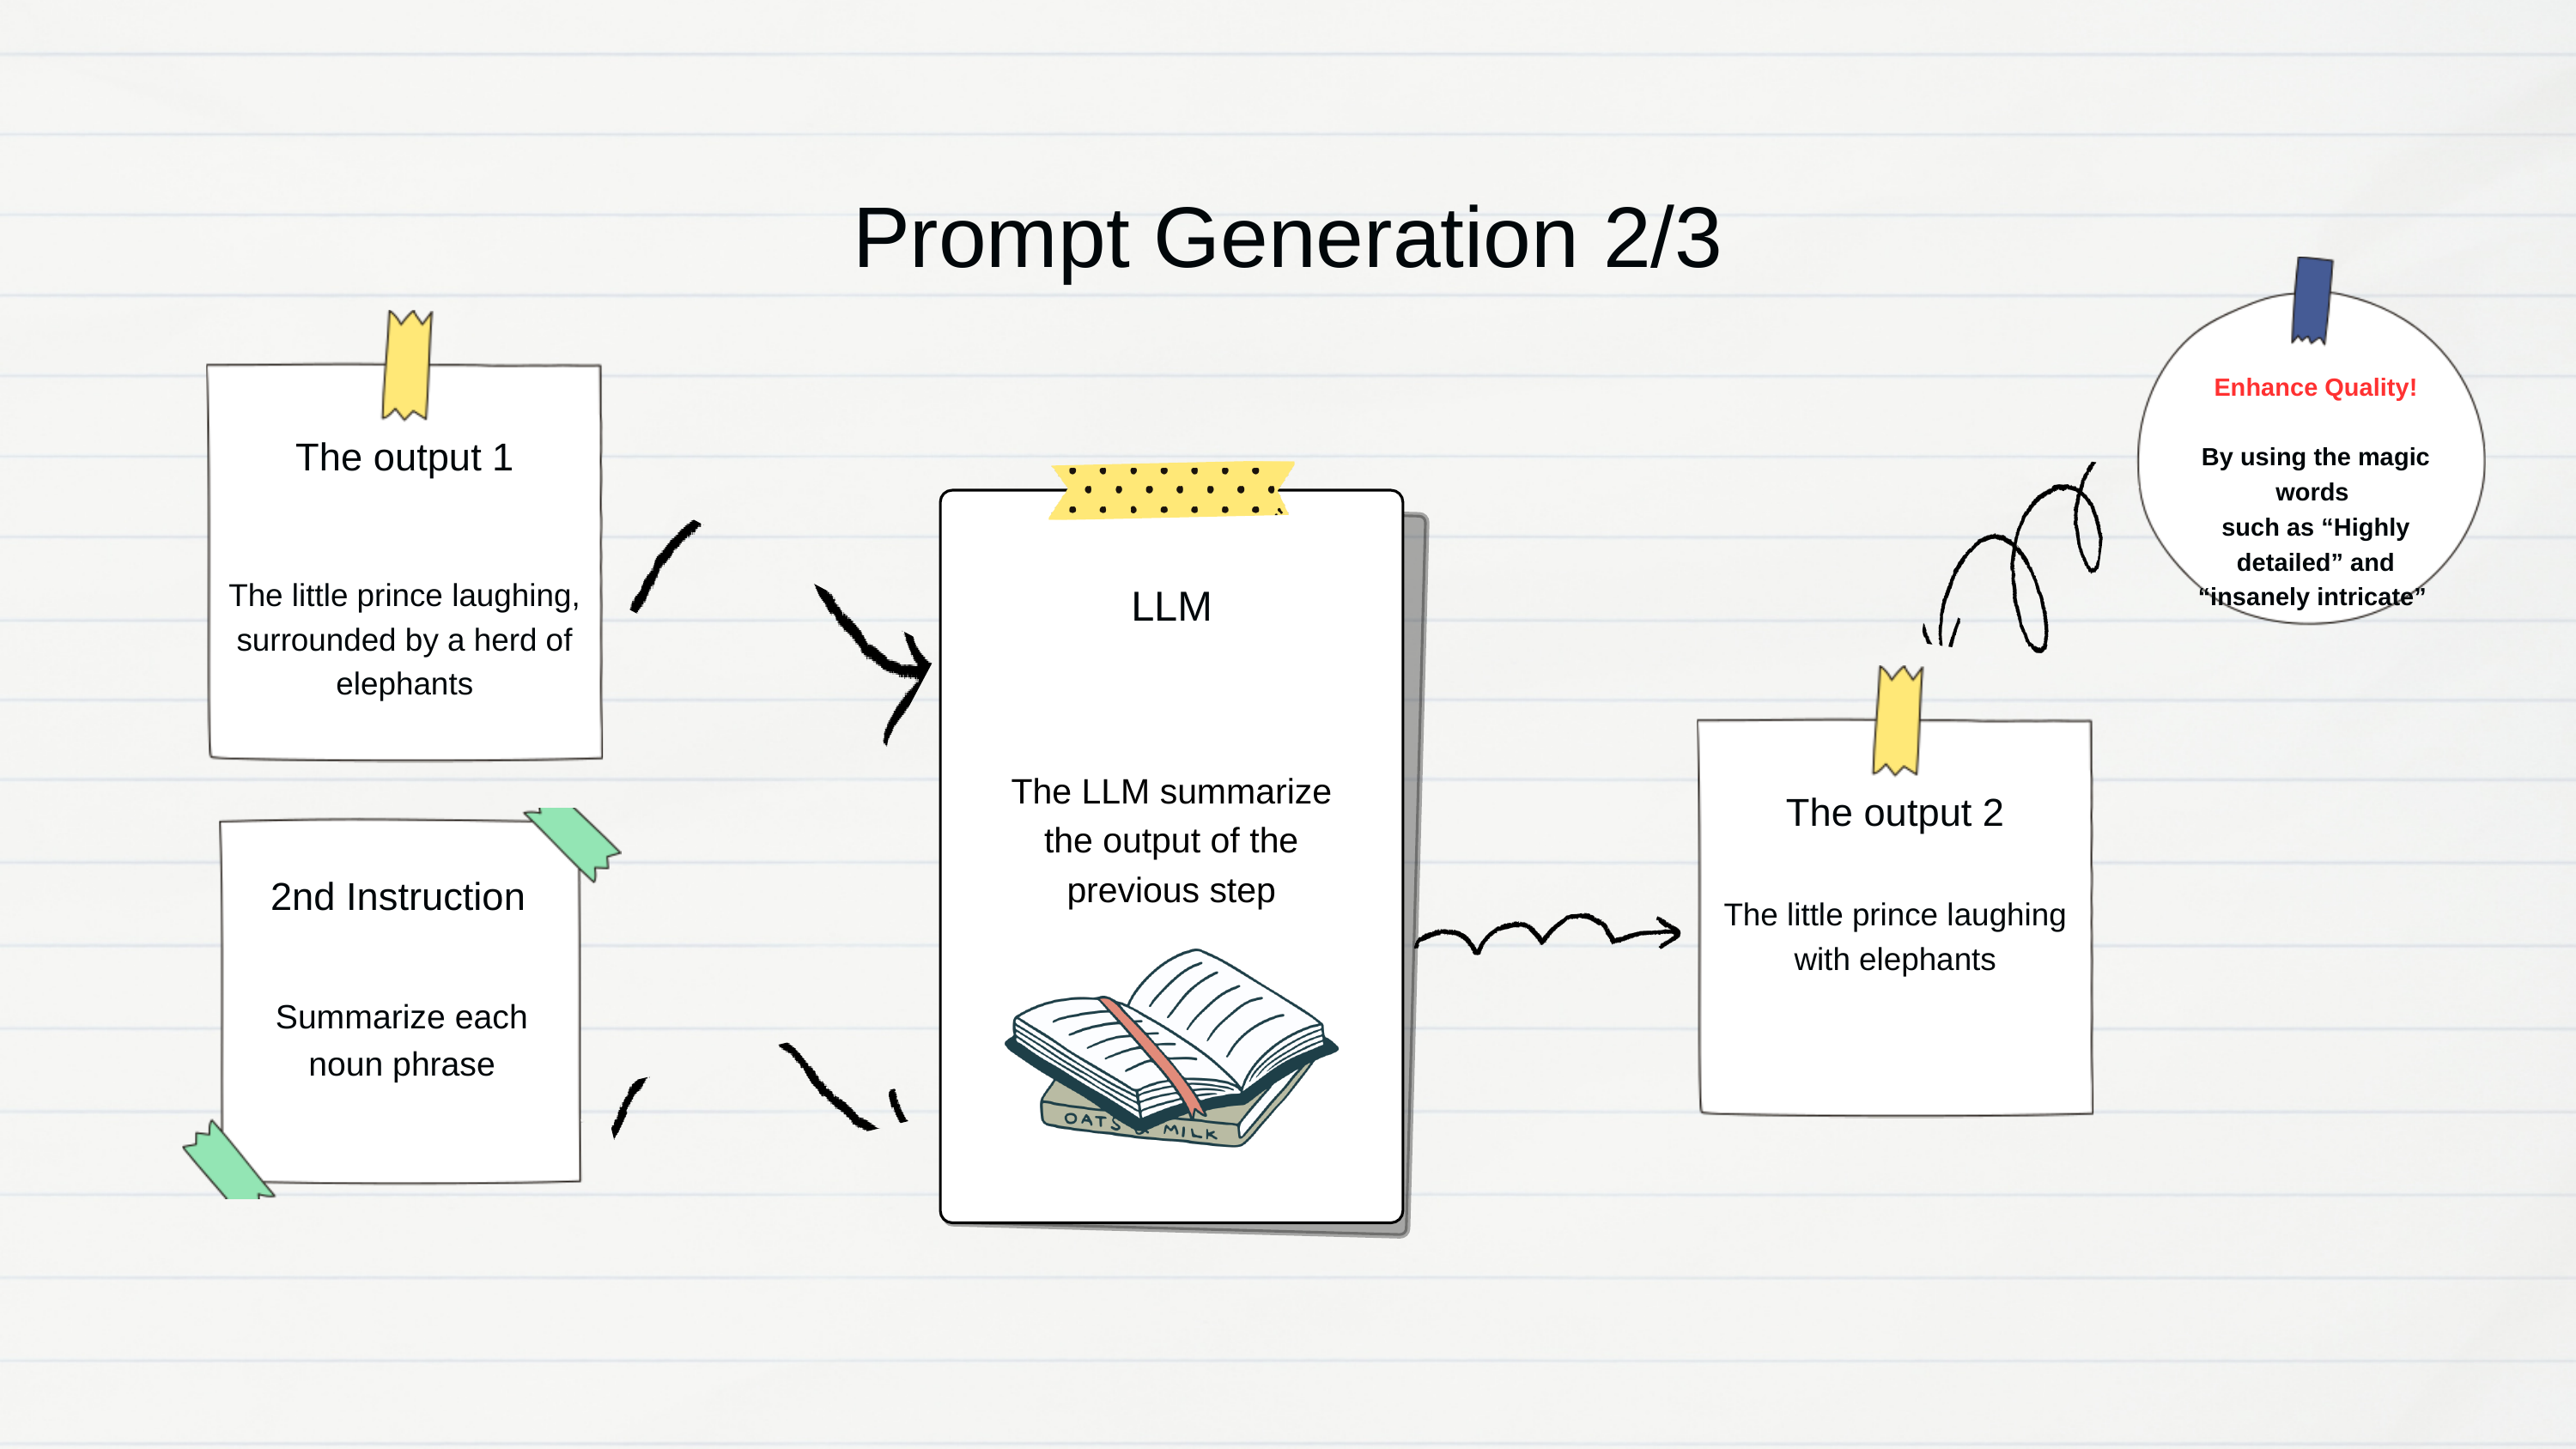

Prompt Generation 2/3

Enhance Quality!

By using the magic words
such as “Highly detailed” and “insanely intricate”
The output 1

The little prince laughing, surrounded by a herd of elephants
LLM

The LLM summarize the output of the previous step
The output 2

2nd Instruction
The little prince laughing with elephants

Summarize each noun phrase